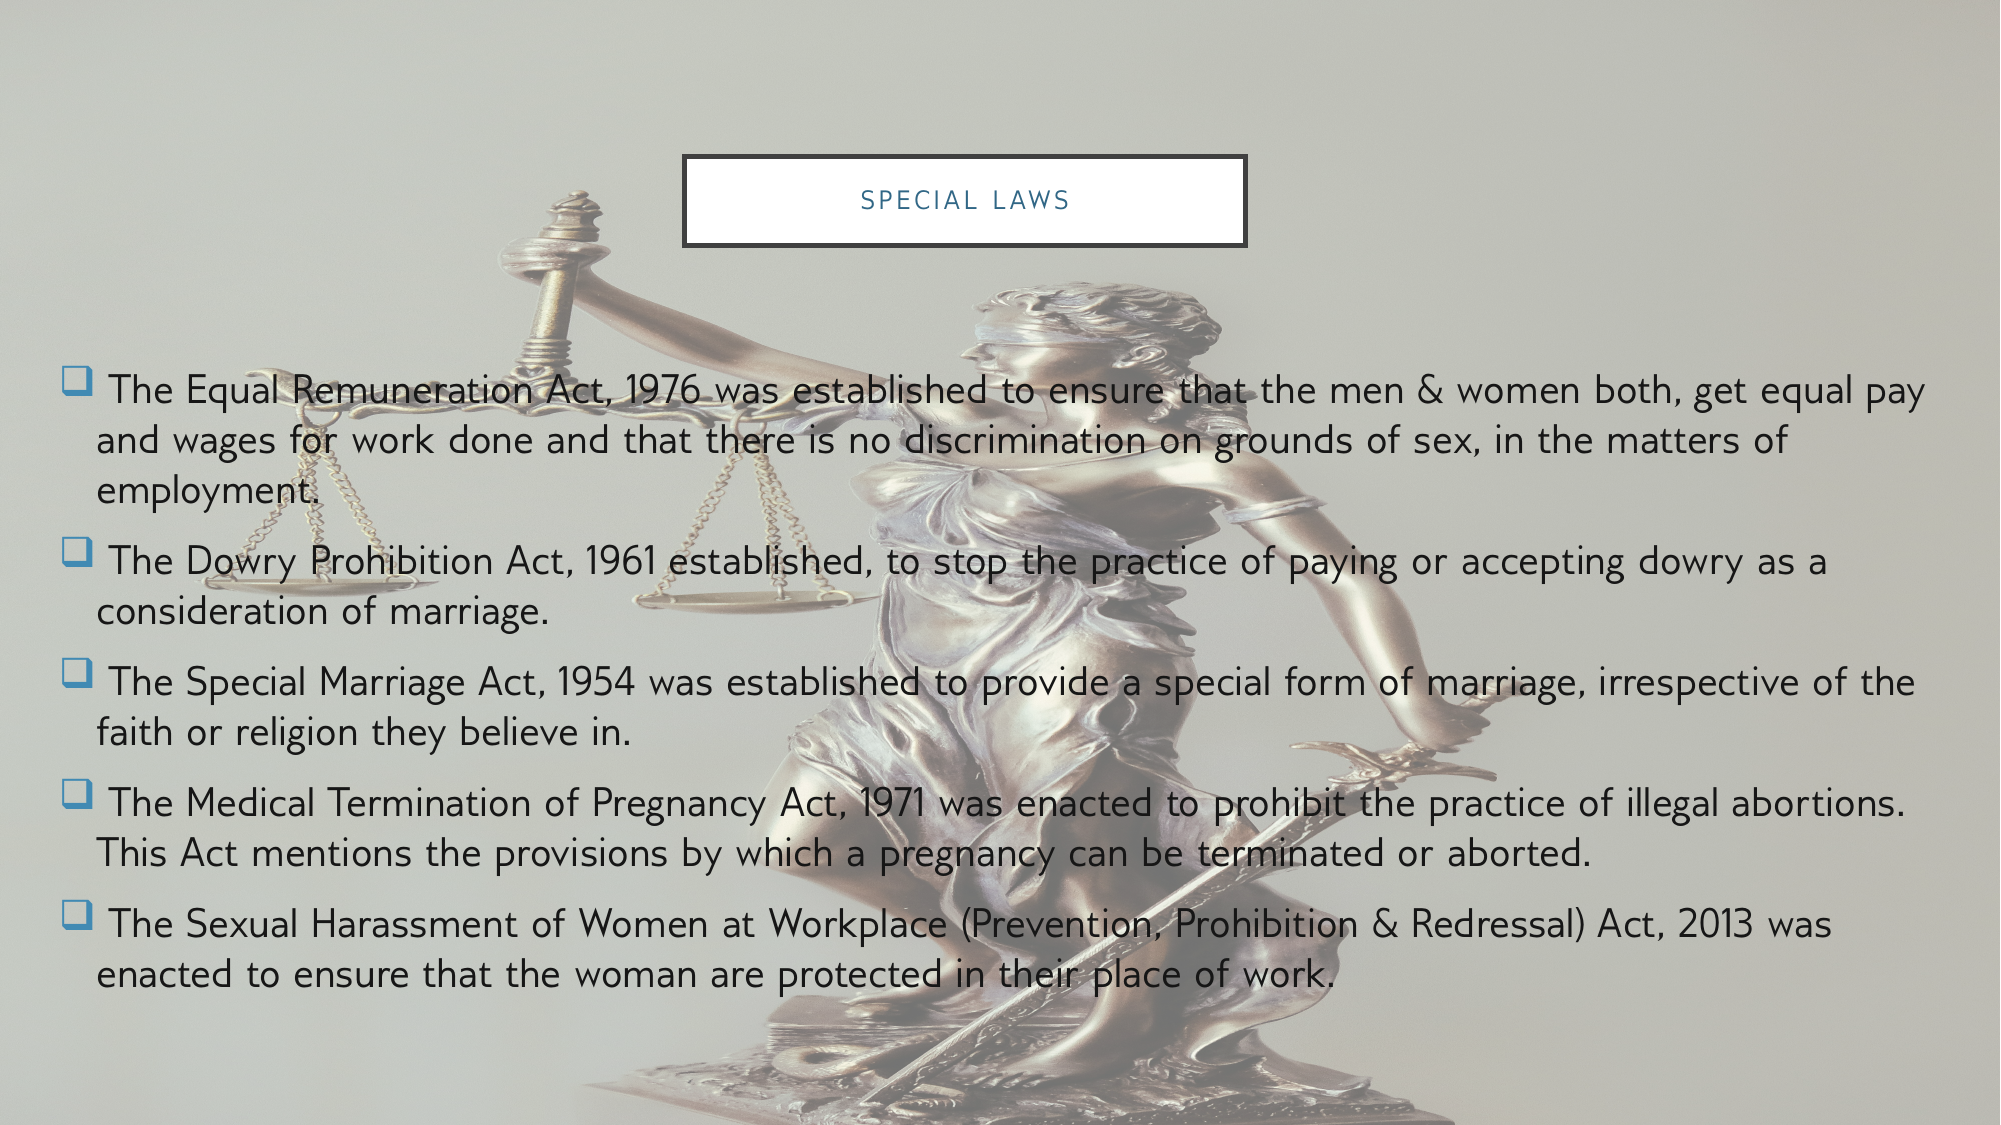

# Special laws
 The Equal Remuneration Act, 1976 was established to ensure that the men & women both, get equal pay and wages for work done and that there is no discrimination on grounds of sex, in the matters of employment.
 The Dowry Prohibition Act, 1961 established, to stop the practice of paying or accepting dowry as a consideration of marriage.
 The Special Marriage Act, 1954 was established to provide a special form of marriage, irrespective of the faith or religion they believe in.
 The Medical Termination of Pregnancy Act, 1971 was enacted to prohibit the practice of illegal abortions. This Act mentions the provisions by which a pregnancy can be terminated or aborted.
 The Sexual Harassment of Women at Workplace (Prevention, Prohibition & Redressal) Act, 2013 was enacted to ensure that the woman are protected in their place of work.